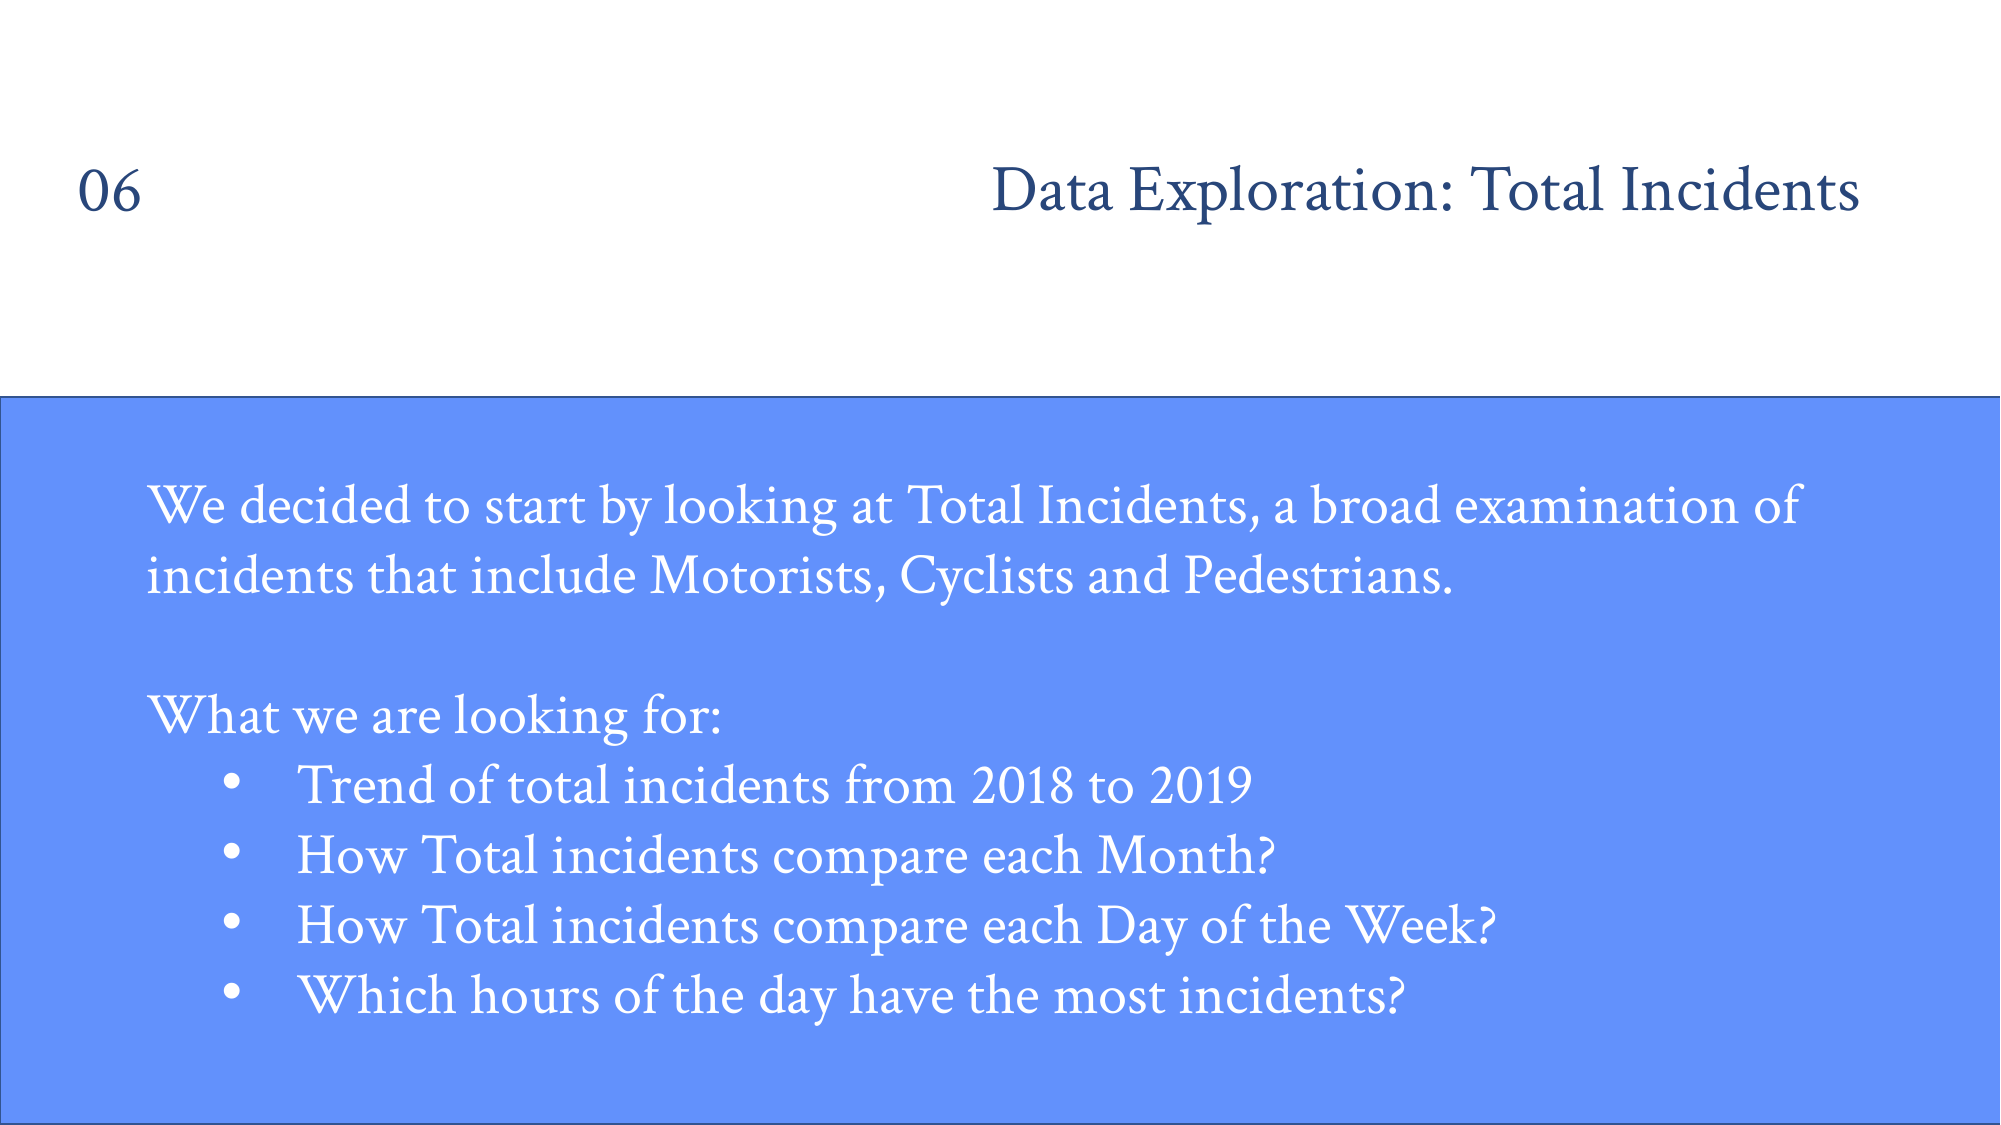

# Data Exploration: Total Incidents
06

We decided to start by looking at Total Incidents, a broad examination of incidents that include Motorists, Cyclists and Pedestrians.

What we are looking for:
Trend of total incidents from 2018 to 2019
How Total incidents compare each Month?
How Total incidents compare each Day of the Week?
Which hours of the day have the most incidents?